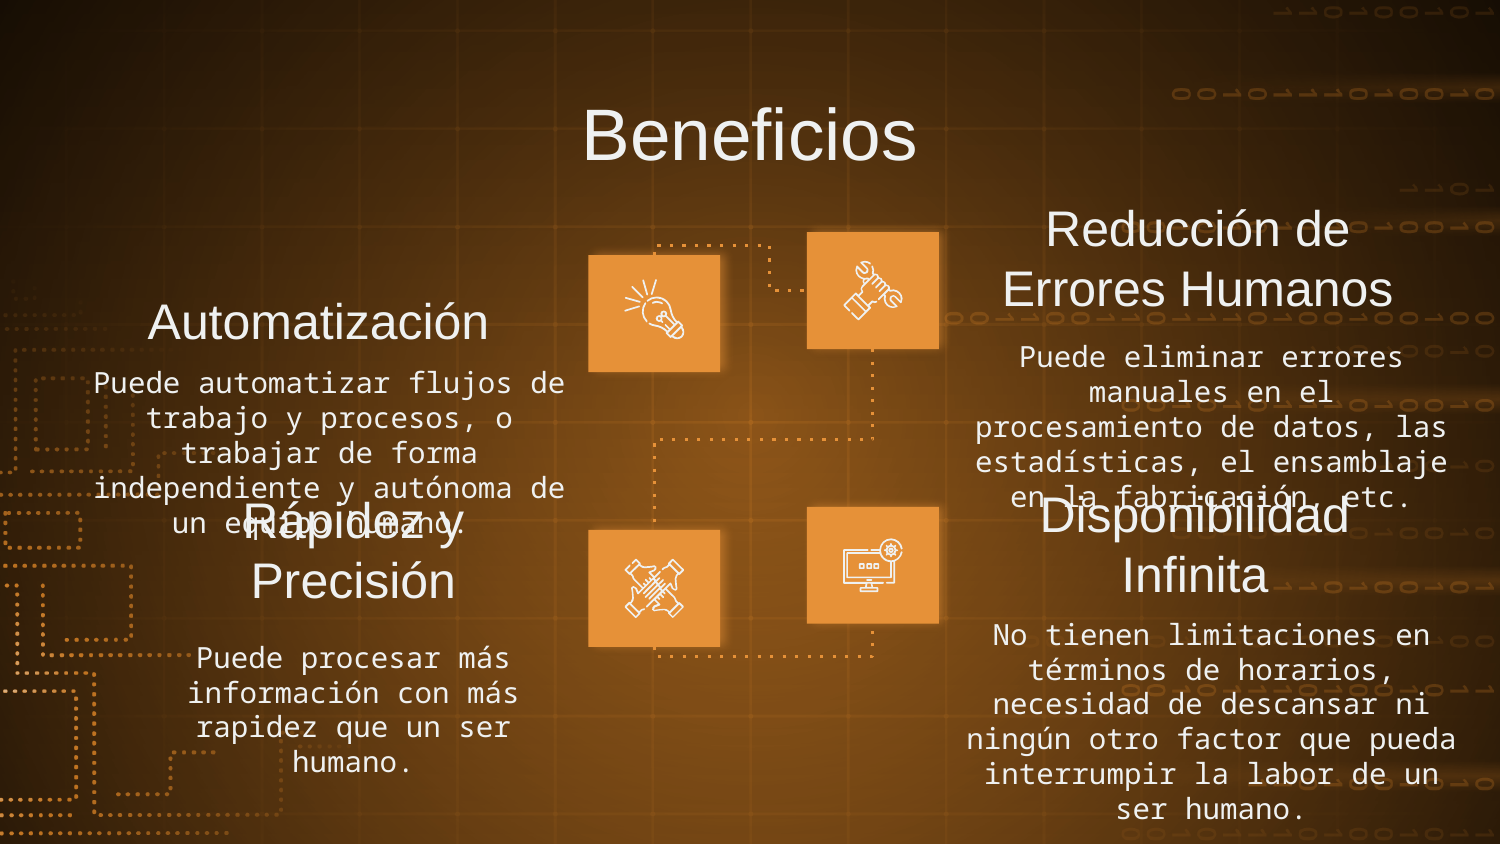

# Beneficios

Reducción de Errores Humanos

Automatización

Puede eliminar errores manuales en el procesamiento de datos, las estadísticas, el ensamblaje en la fabricación, etc.
Puede automatizar flujos de trabajo y procesos, o trabajar de forma independiente y autónoma de un equipo humano.

Disponibilidad Infinita
Rápidez y Precisión

No tienen limitaciones en términos de horarios, necesidad de descansar ni ningún otro factor que pueda interrumpir la labor de un ser humano.
Puede procesar más información con más rapidez que un ser humano.